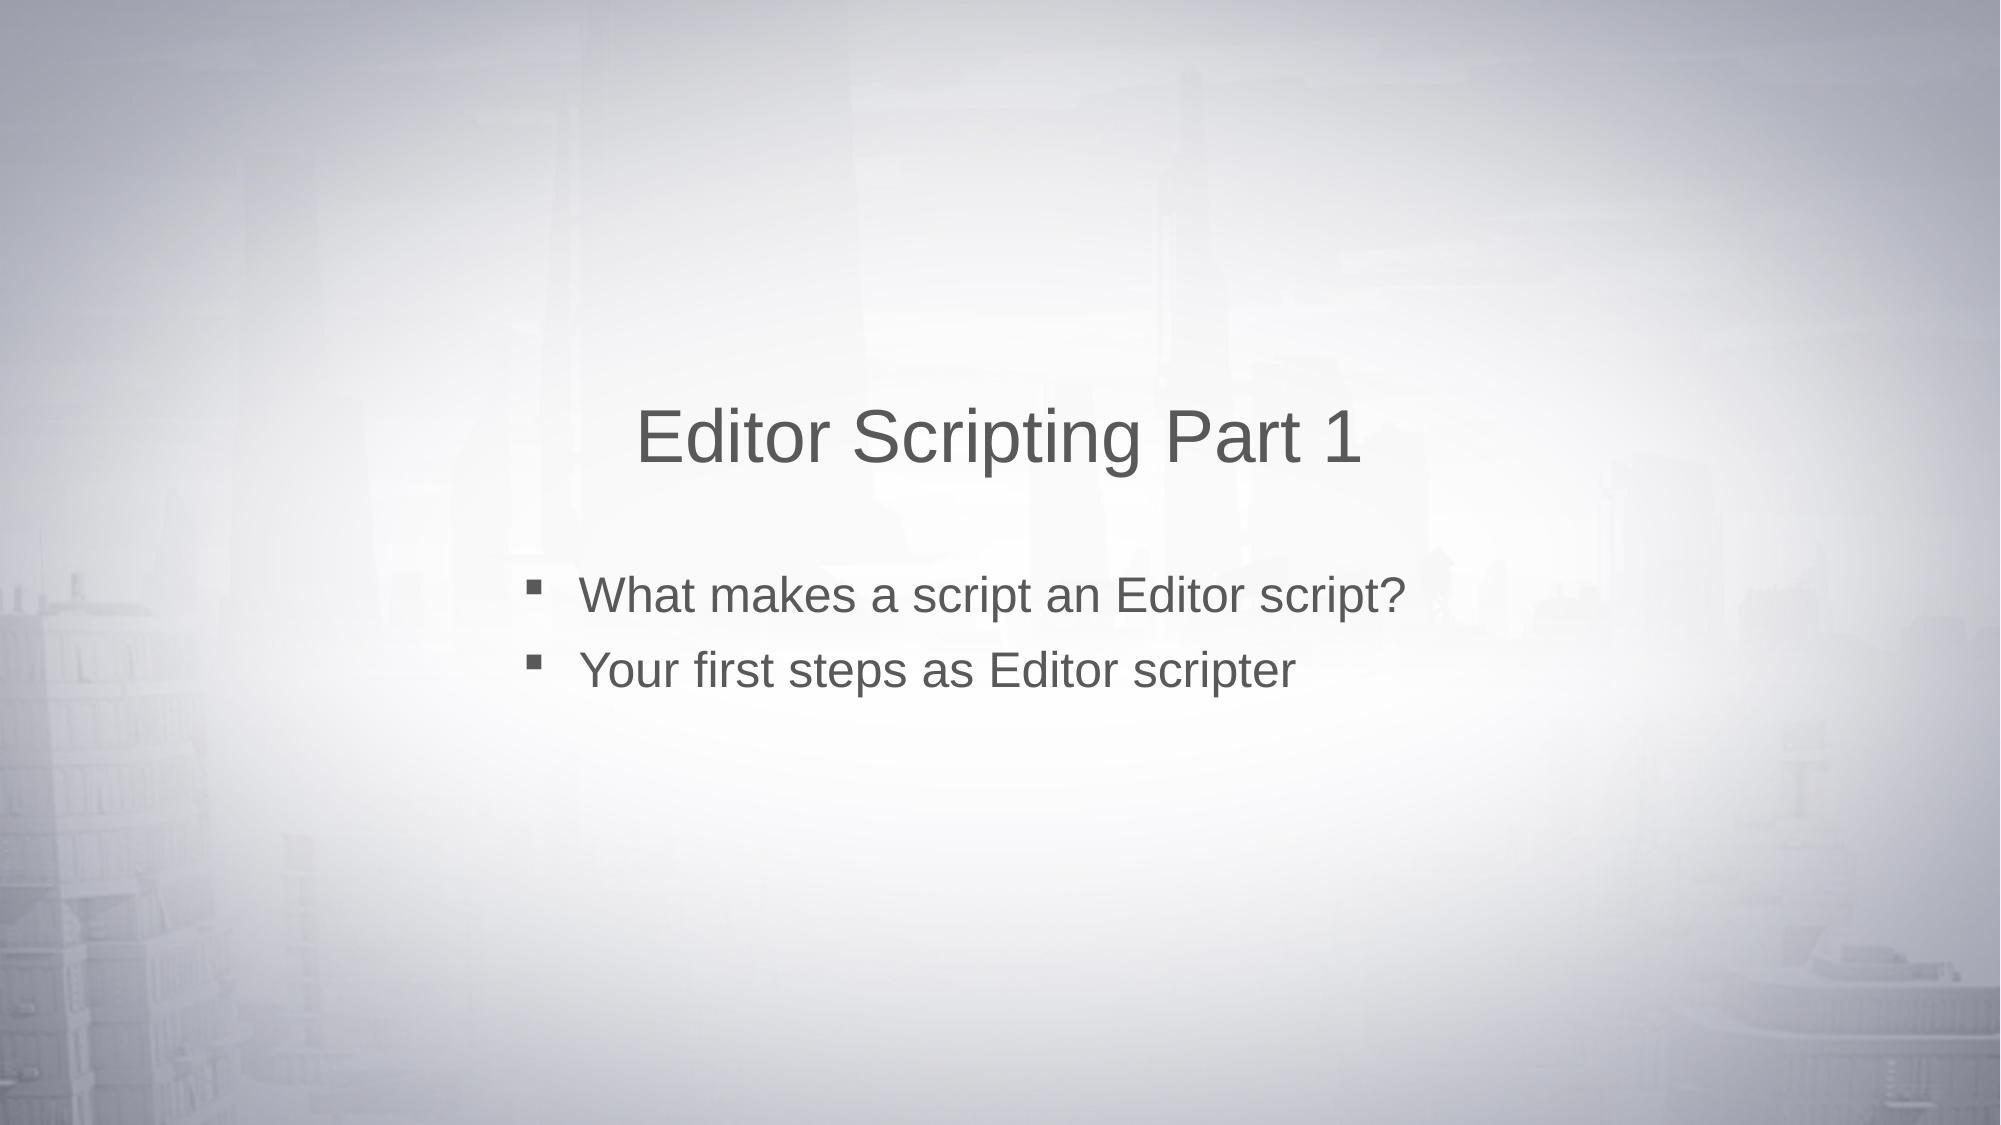

# Editor Scripting Part 1
What makes a script an Editor script?
Your first steps as Editor scripter